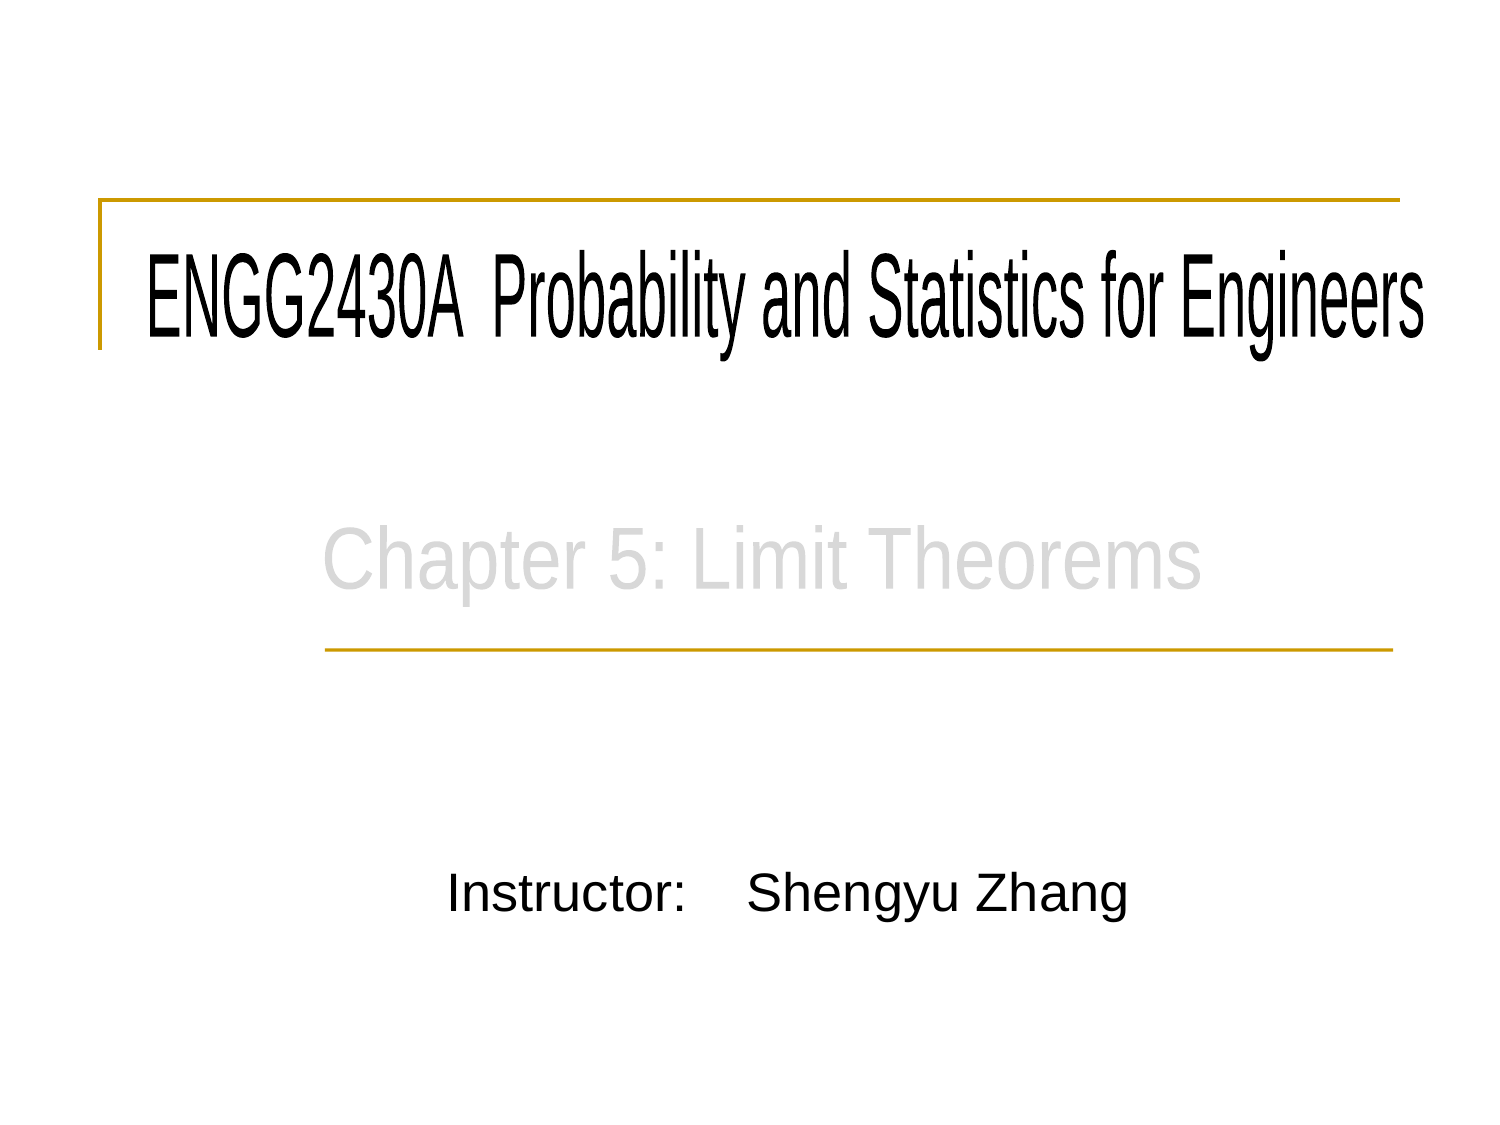

ENGG2430A  Probability and Statistics for Engineers
Chapter 5: Limit Theorems
Instructor: 	Shengyu Zhang